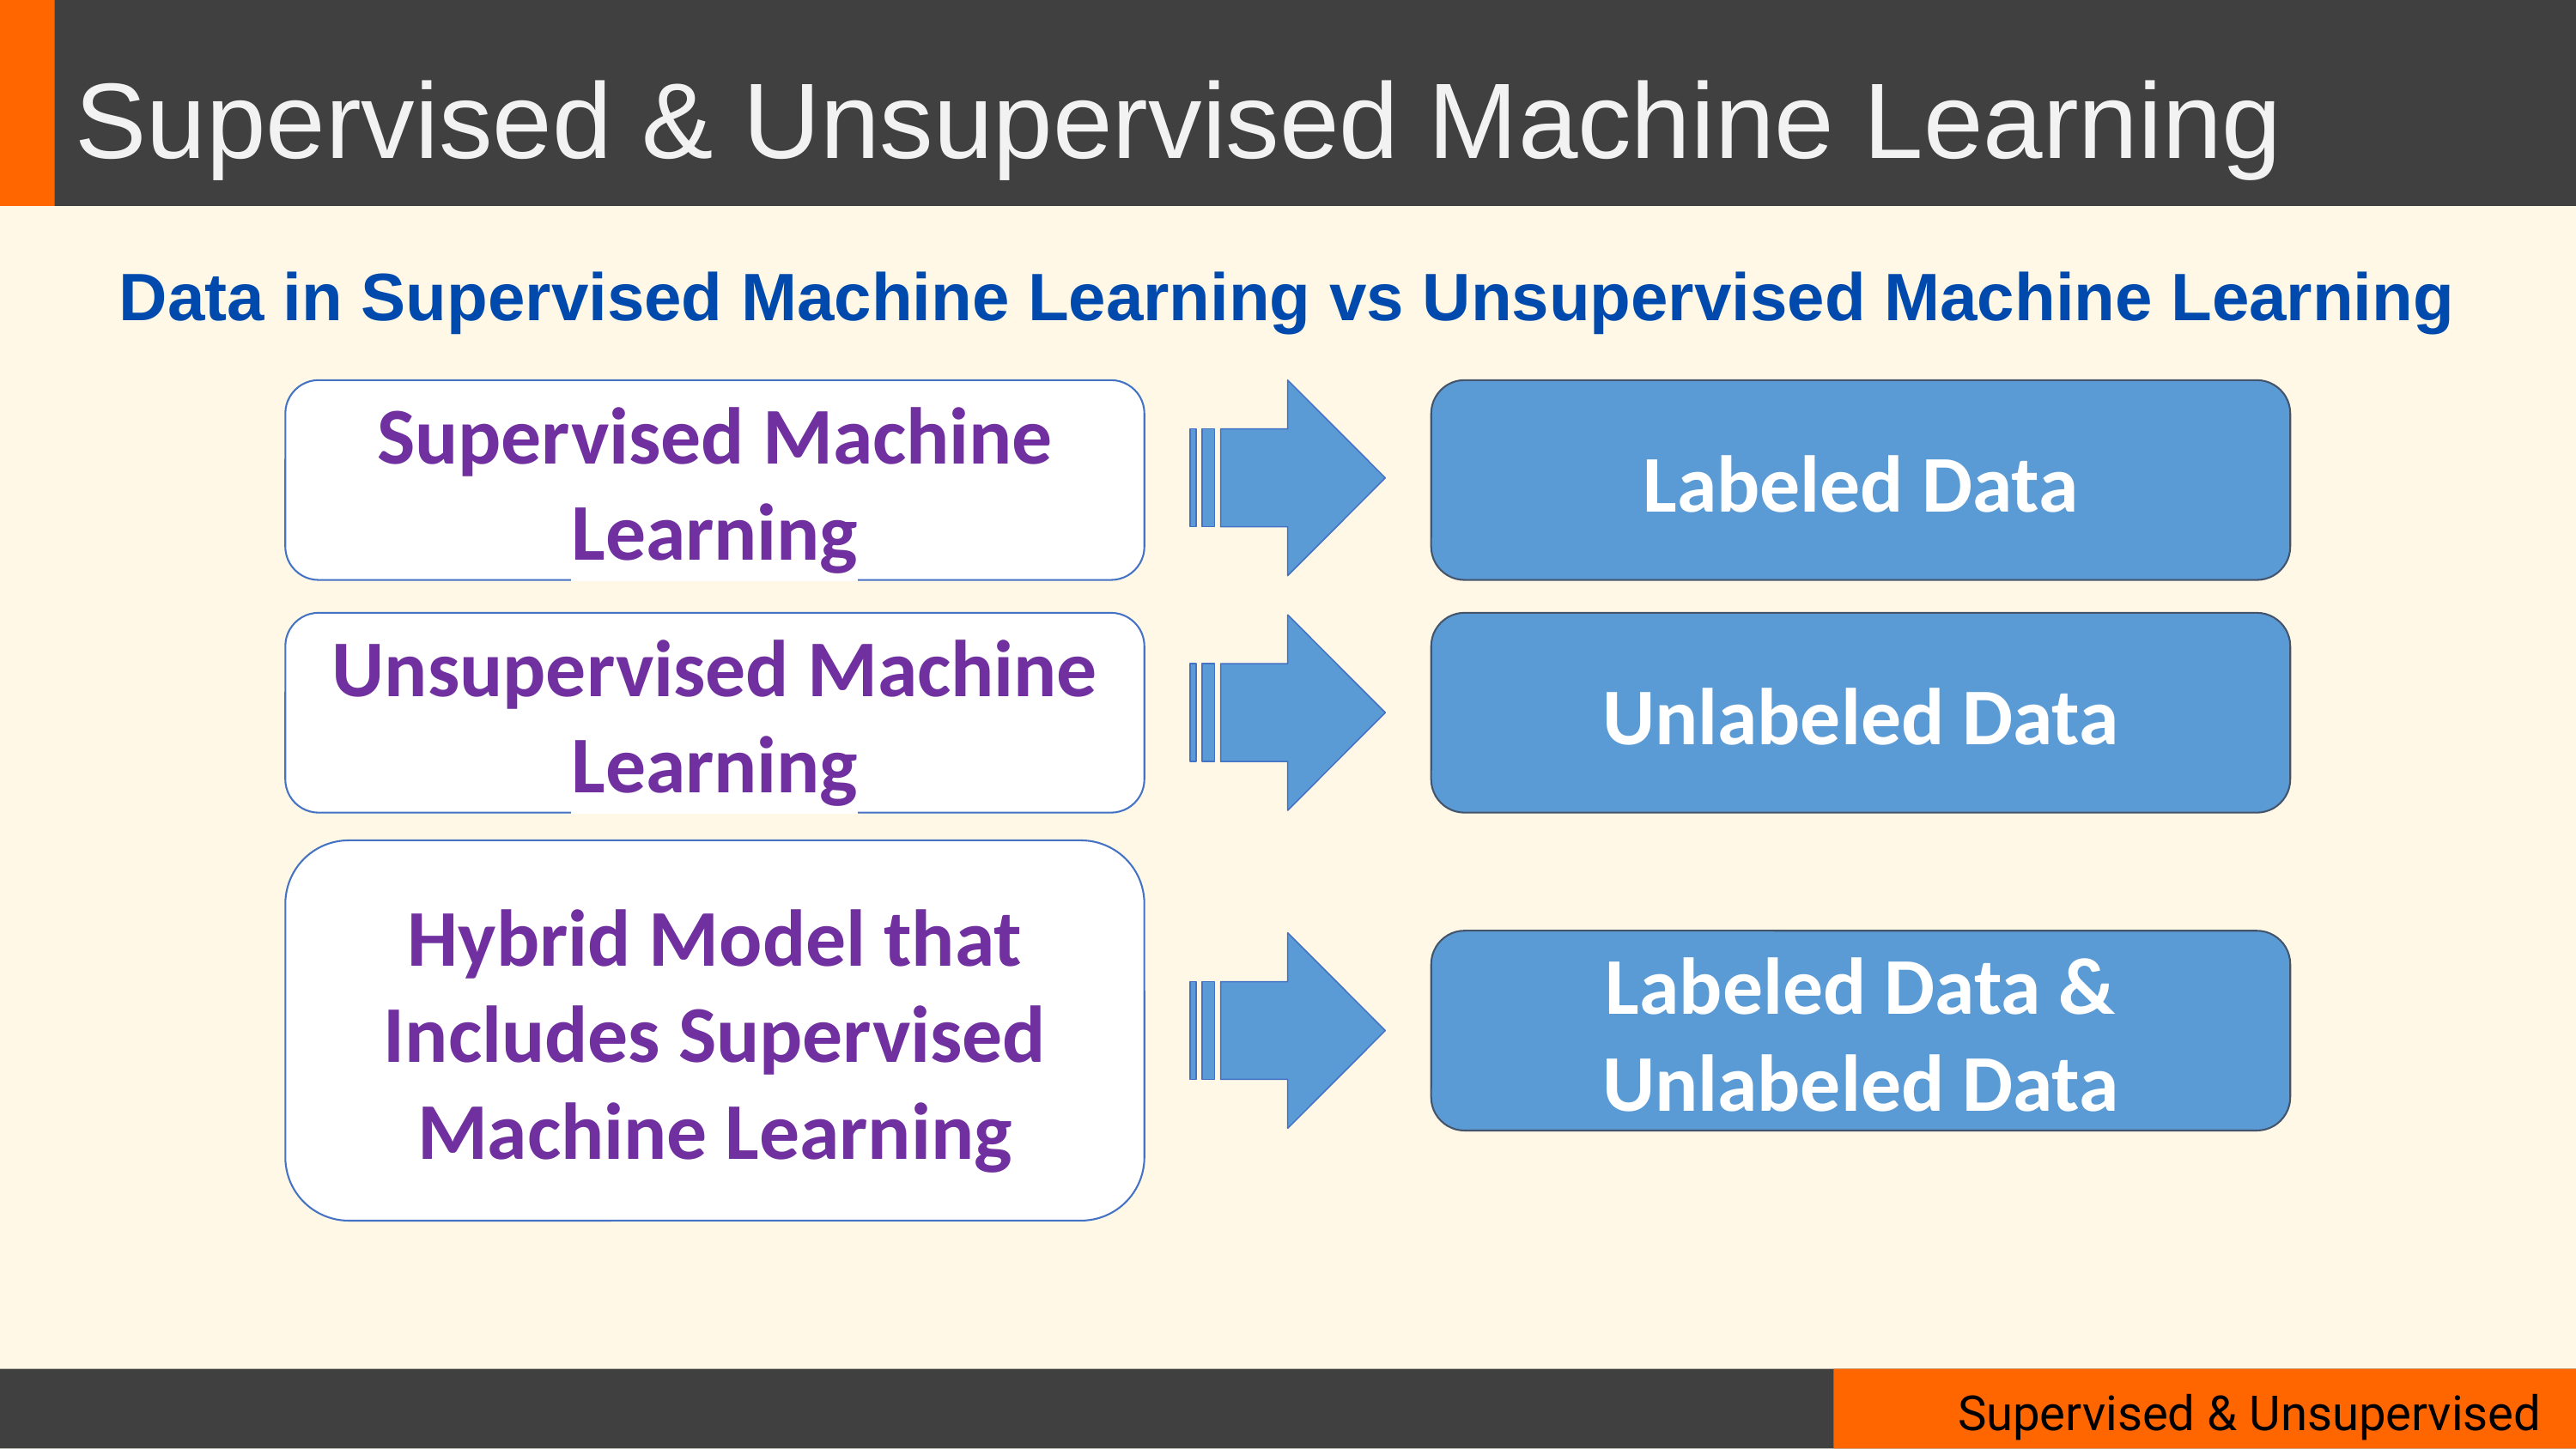

# Supervised & Unsupervised Machine Learning
Data in Supervised Machine Learning vs Unsupervised Machine Learning
Supervised Machine Learning

Labeled Data
Unsupervised Machine Learning
Unlabeled Data

Hybrid Model that Includes Supervised Machine Learning
Labeled Data & Unlabeled Data

Supervised & Unsupervised